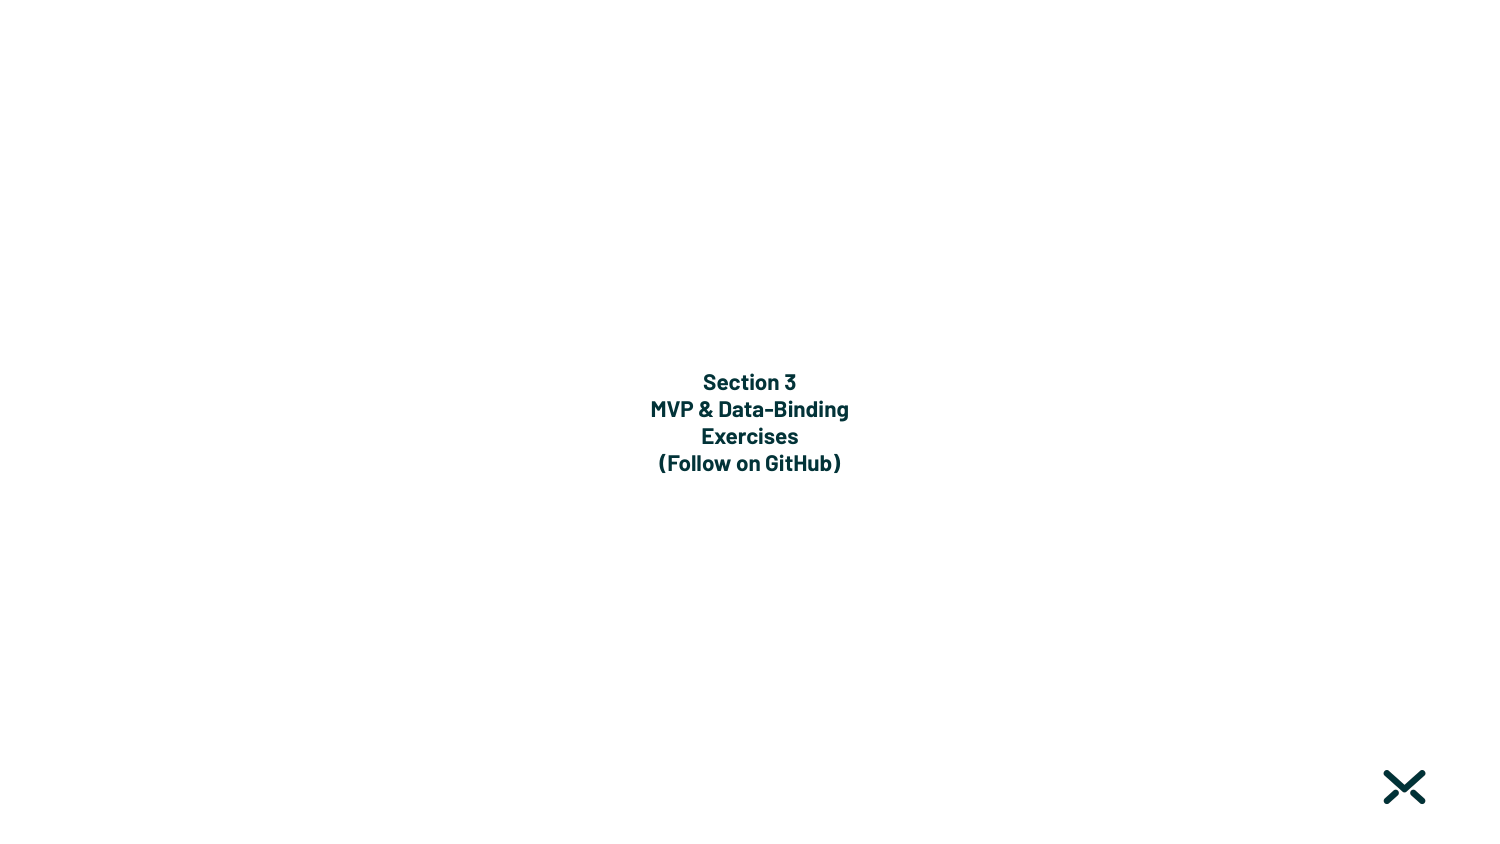

# Section 3
MVP & Data-Binding
Exercises
(Follow on GitHub)